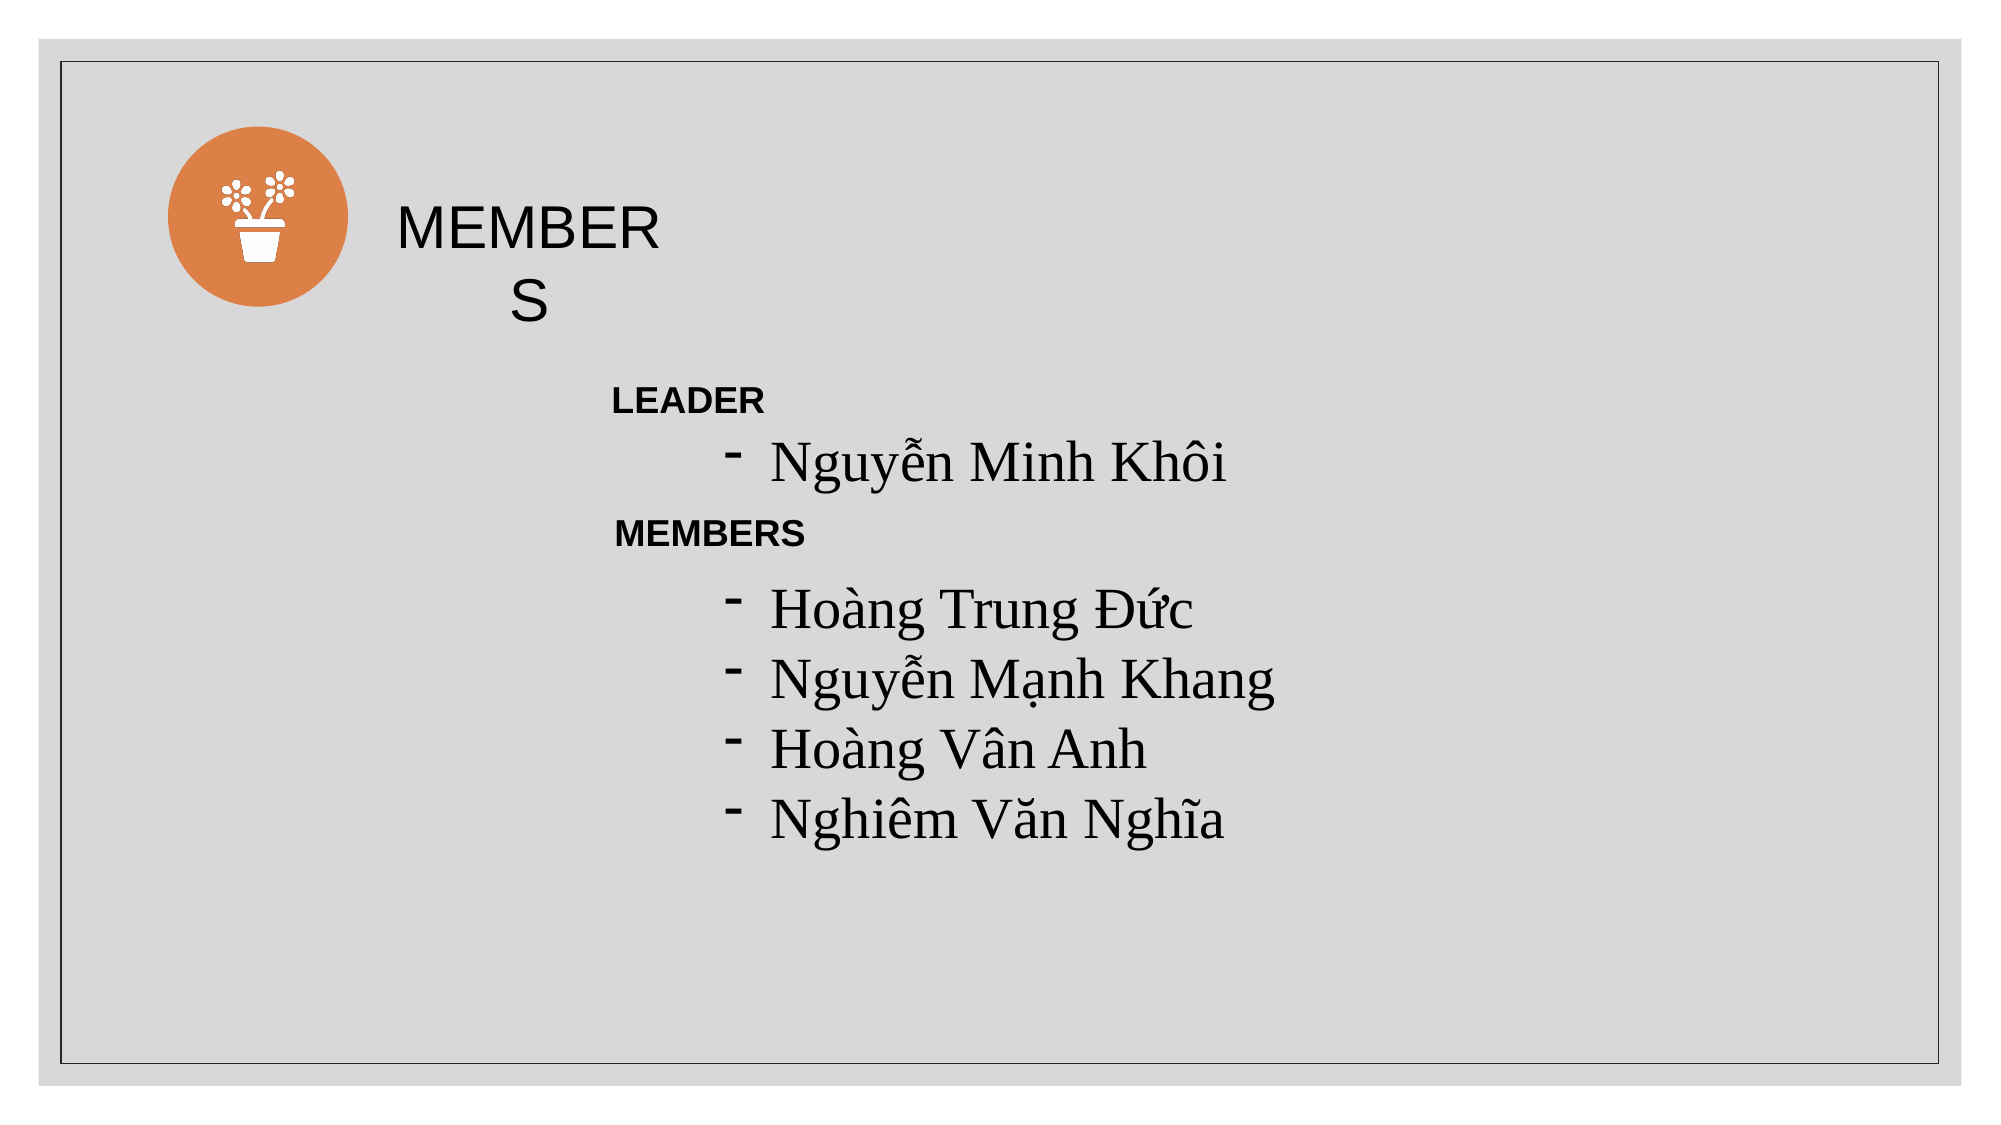

Members
LEADER
Nguyễn Minh Khôi
MEMBERS
Hoàng Trung Đức
Nguyễn Mạnh Khang
Hoàng Vân Anh
Nghiêm Văn Nghĩa